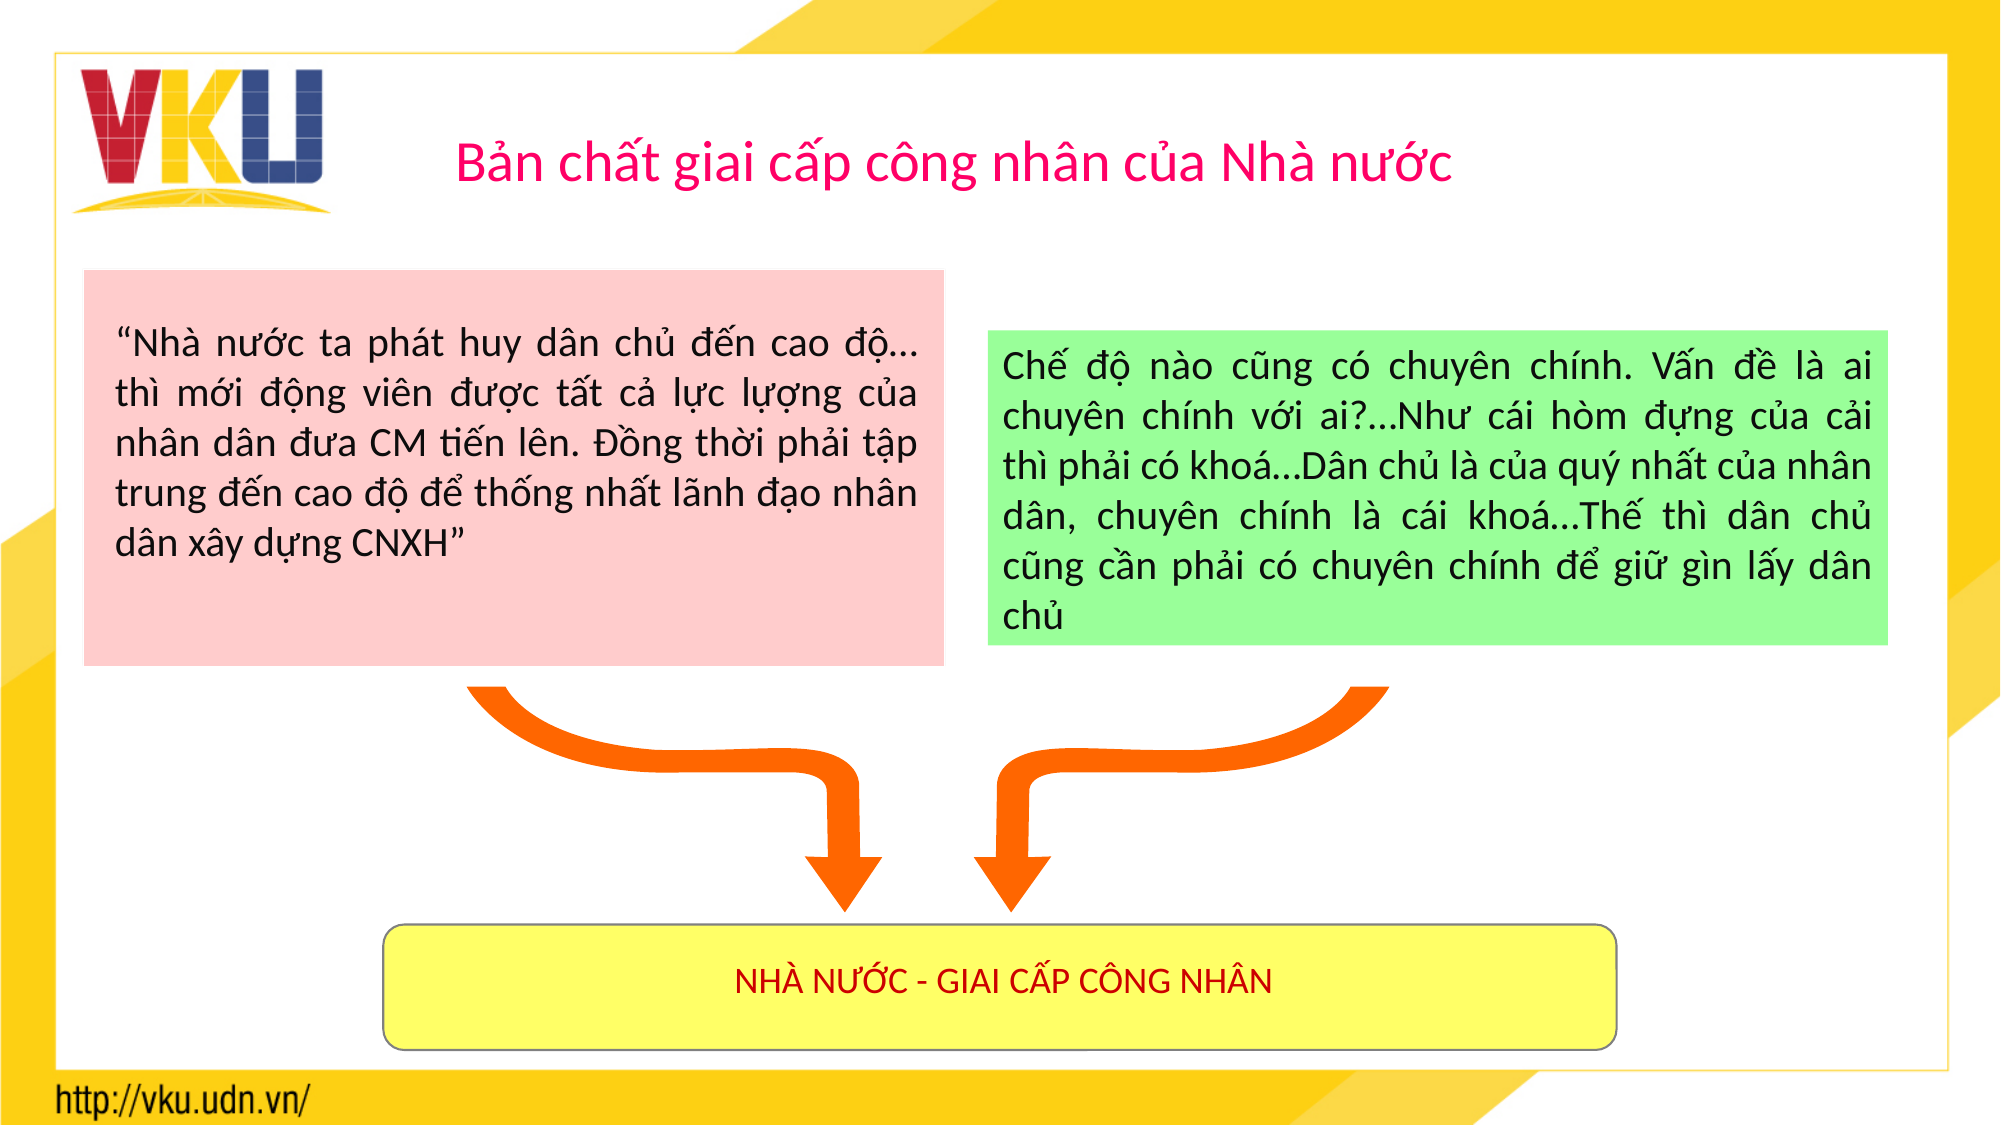

Bản chất giai cấp công nhân của Nhà nước

“Nhà nước ta phát huy dân chủ đến cao độ…thì mới động viên được tất cả lực lựợng của nhân dân đưa CM tiến lên. Đồng thời phải tập trung đến cao độ để thống nhất lãnh đạo nhân dân xây dựng CNXH”
Chế độ nào cũng có chuyên chính. Vấn đề là ai chuyên chính với ai?…Như cái hòm đựng của cải thì phải có khoá…Dân chủ là của quý nhất của nhân dân, chuyên chính là cái khoá…Thế thì dân chủ cũng cần phải có chuyên chính để giữ gìn lấy dân chủ

NHÀ NƯỚC - GIAI CẤP CÔNG NHÂN